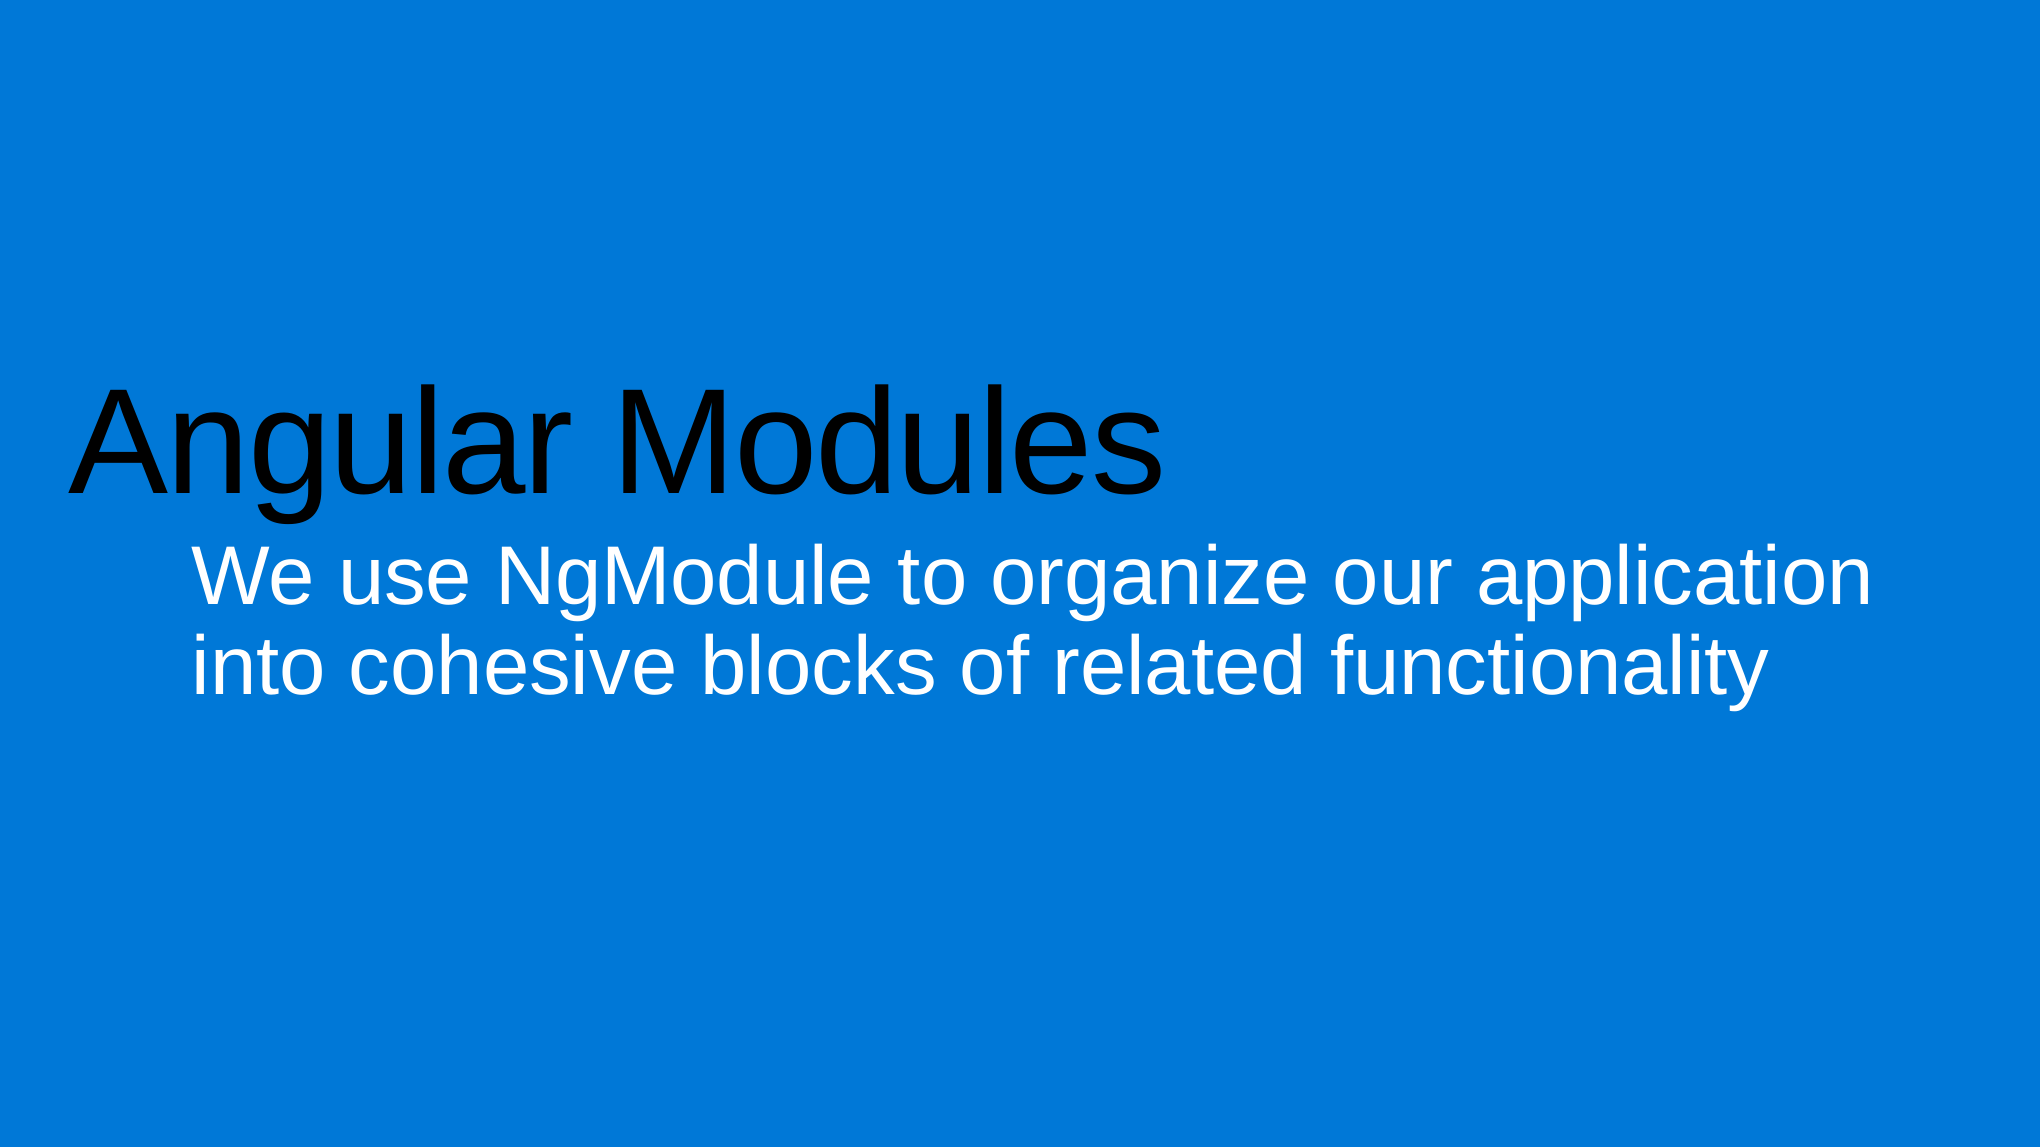

# Angular Modules
We use NgModule to organize our application into cohesive blocks of related functionality